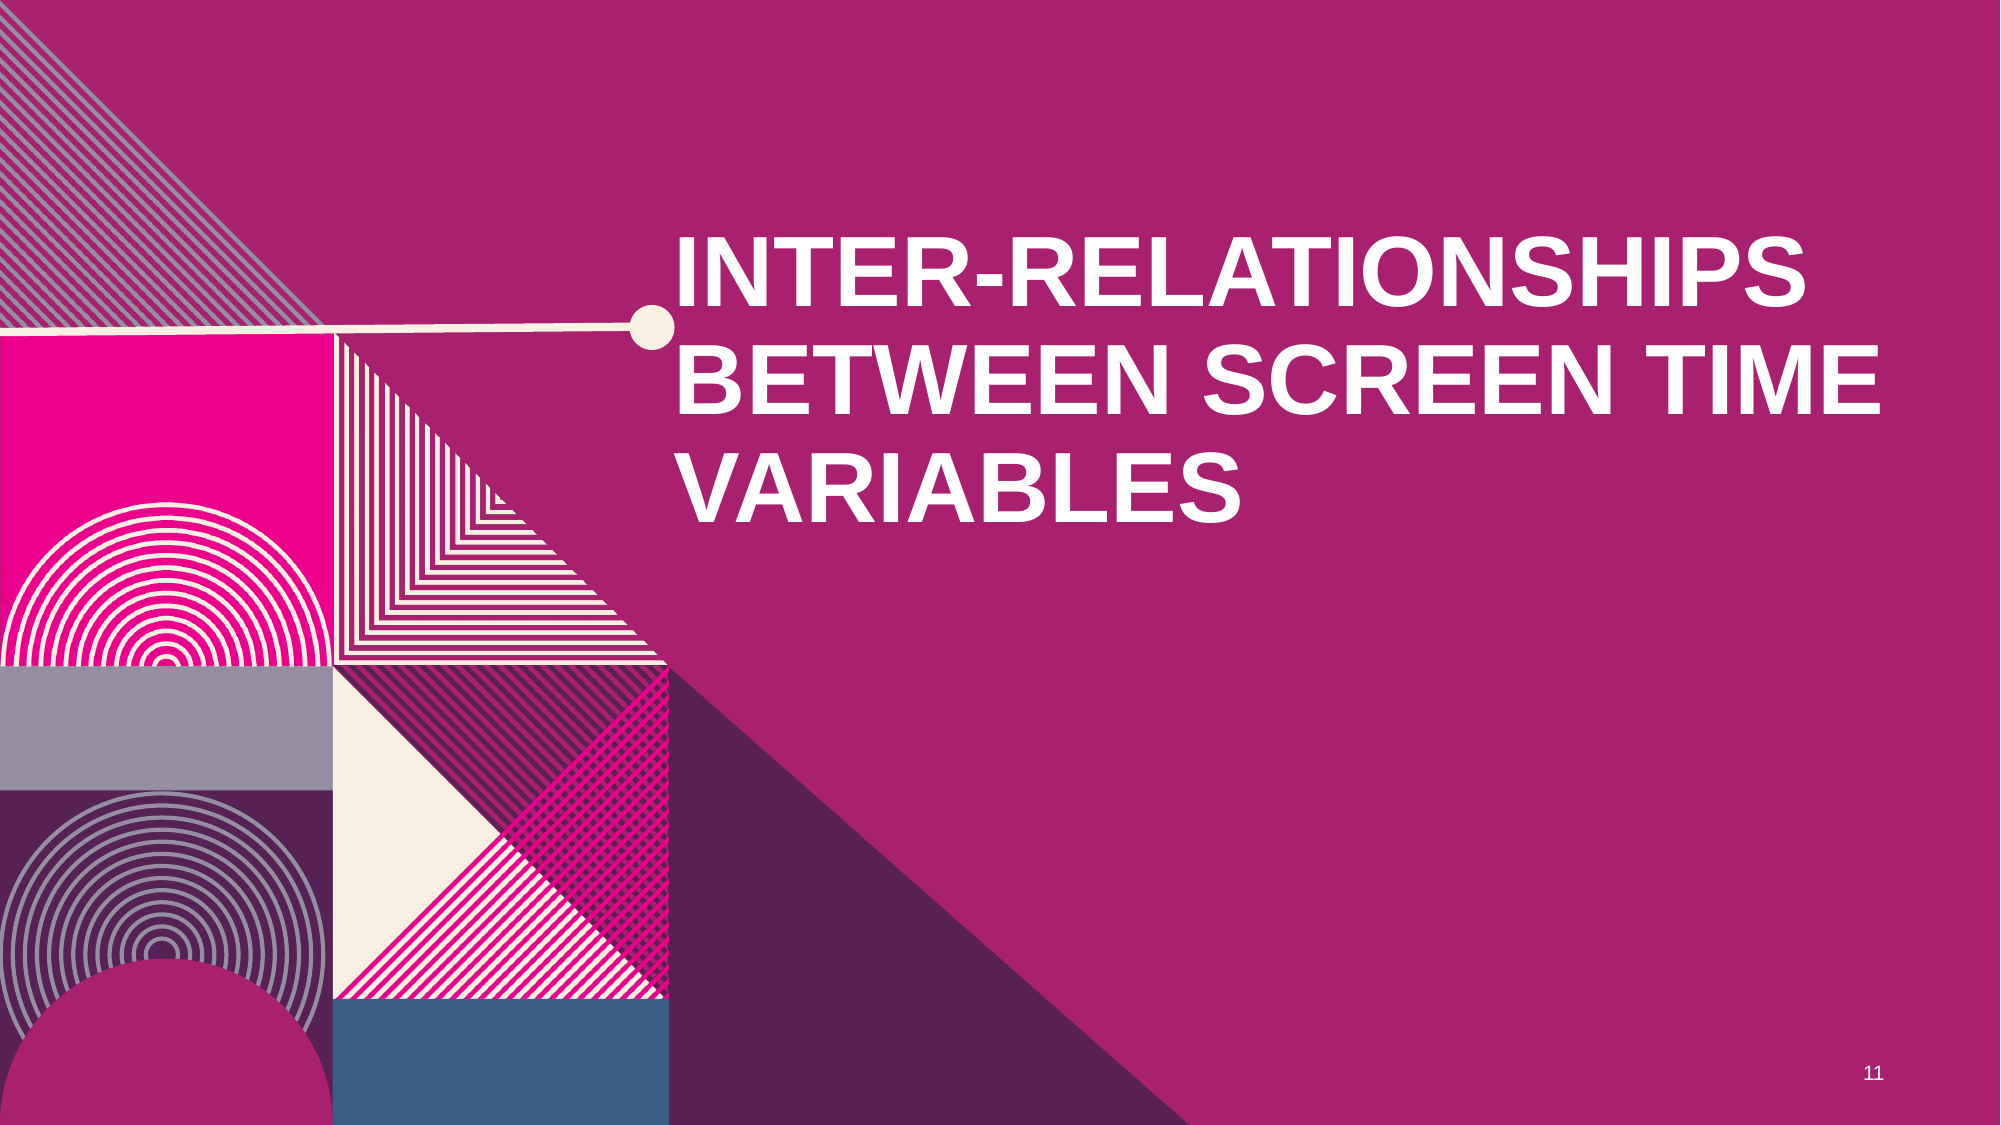

# Inter-relationships between Screen Time Variables

11